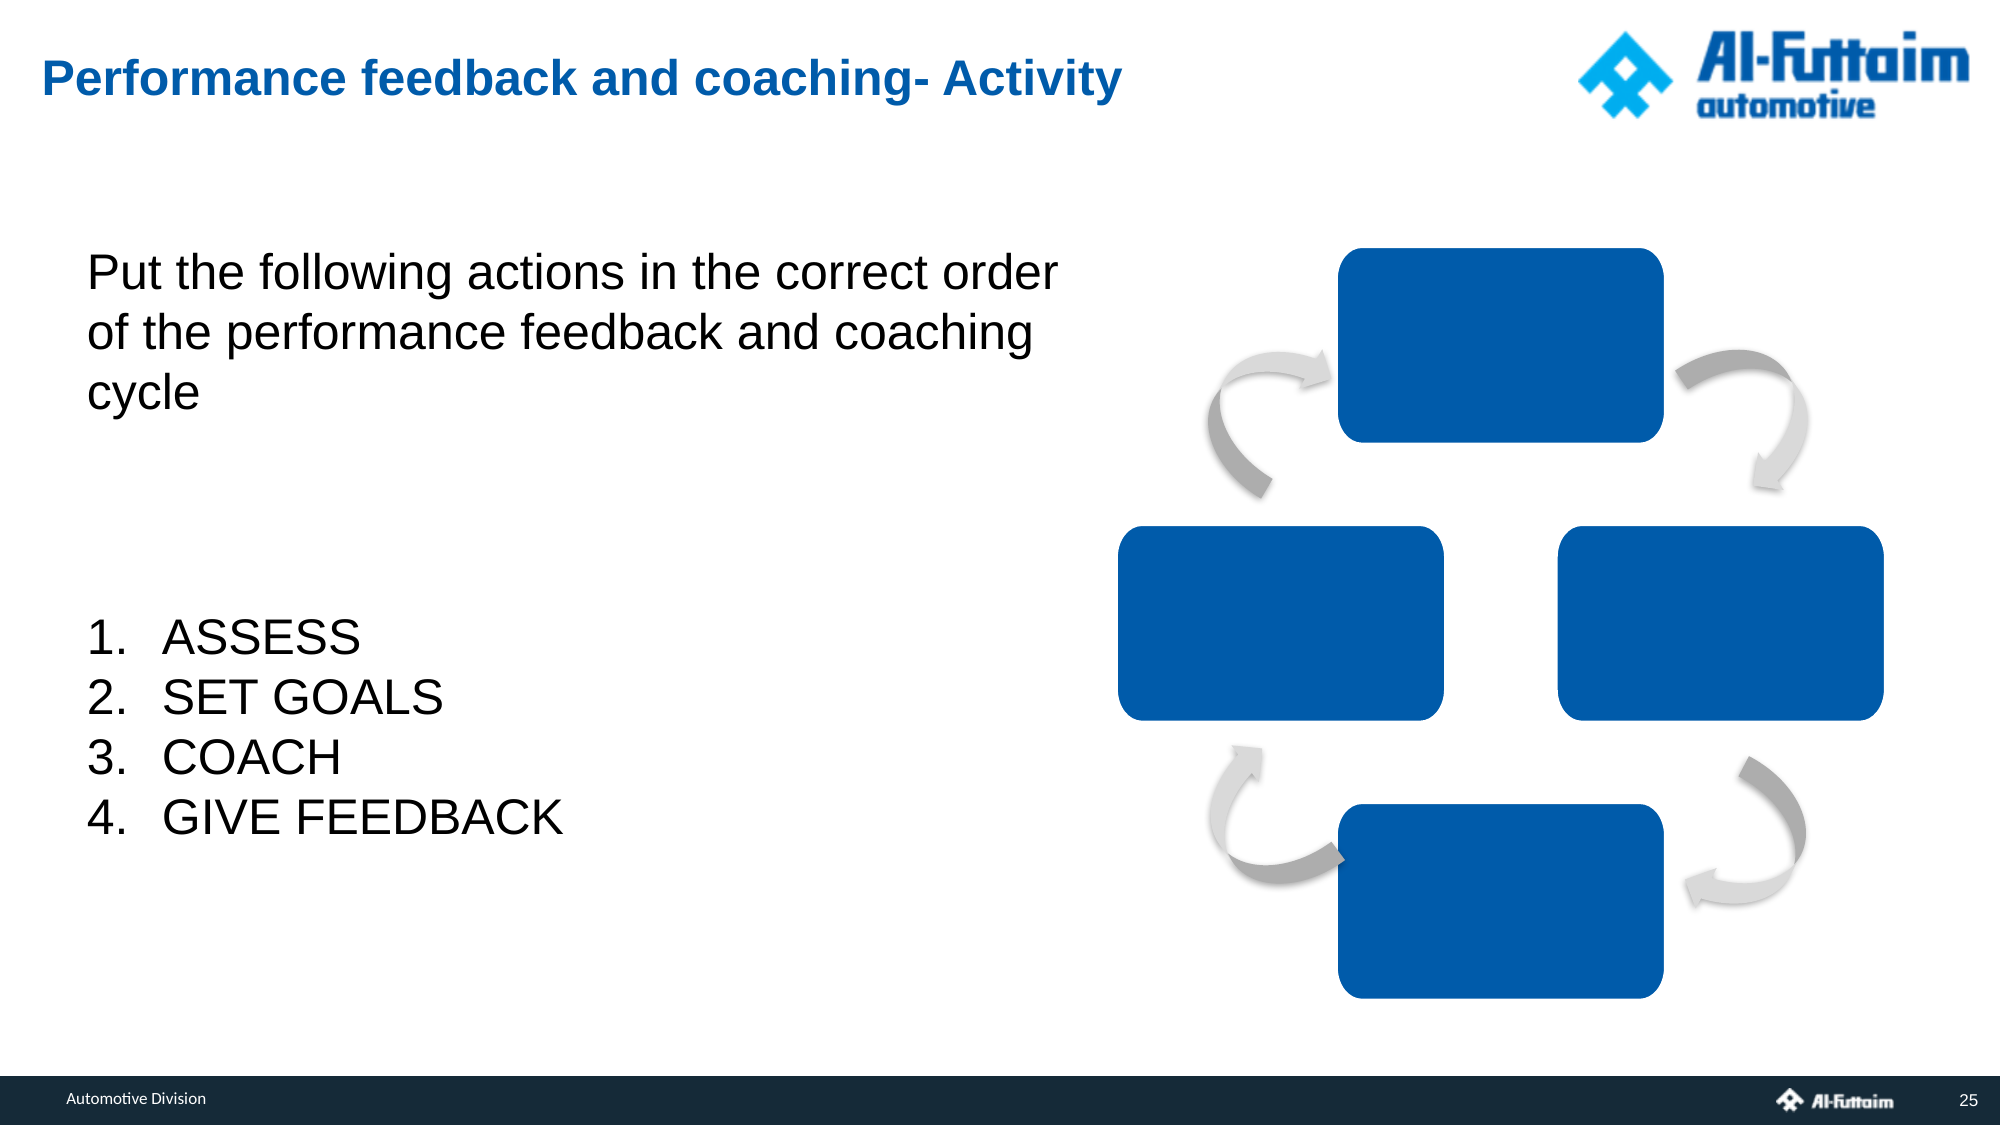

Performance feedback and coaching- Activity
Put the following actions in the correct order of the performance feedback and coaching cycle

ASSESS
SET GOALS
COACH
GIVE FEEDBACK